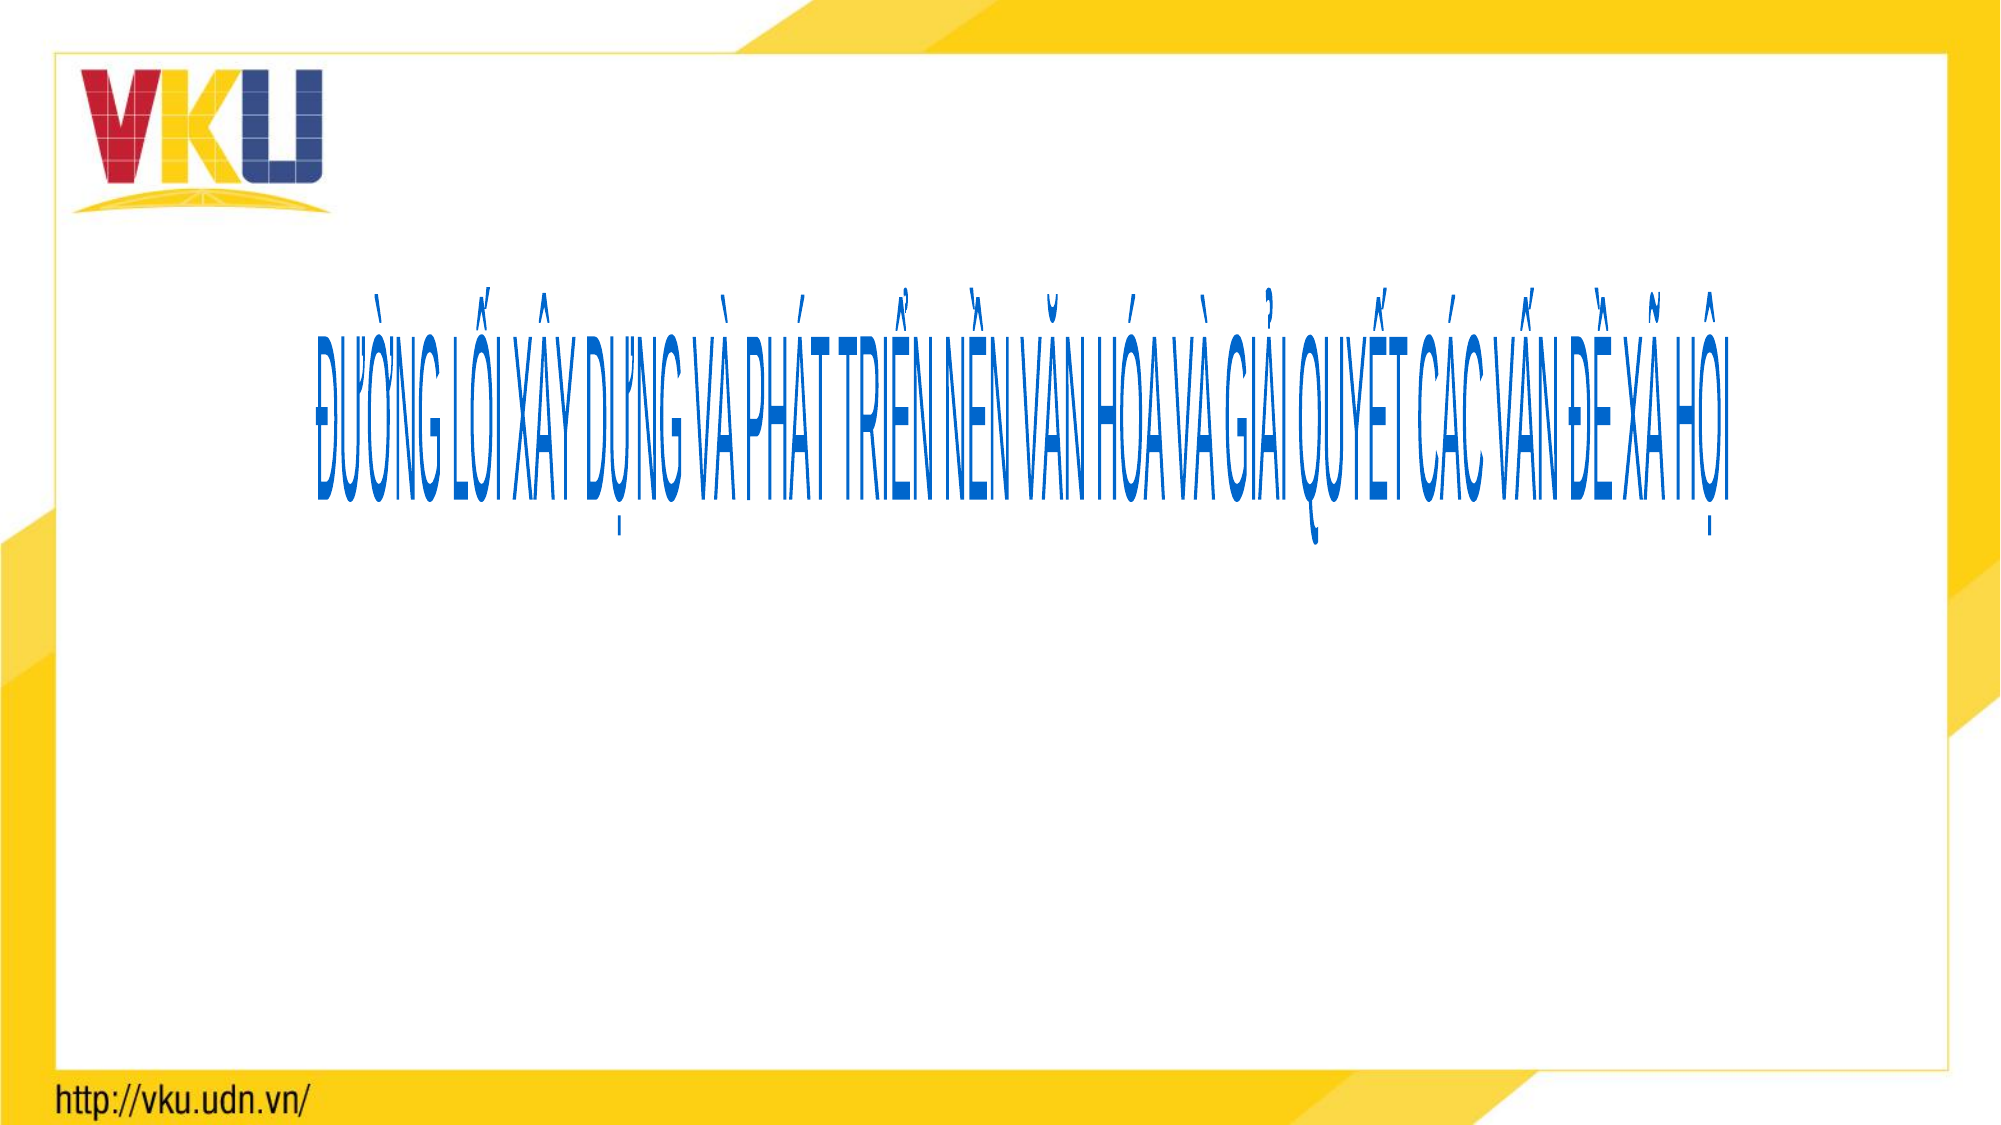

ĐƯỜNG LỐI XÂY DỰNG VÀ PHÁT TRIỂN NỀN
VĂN HÓA VÀ GIẢI QUYẾT CÁC VẤN ĐỀ XÃ HỘI